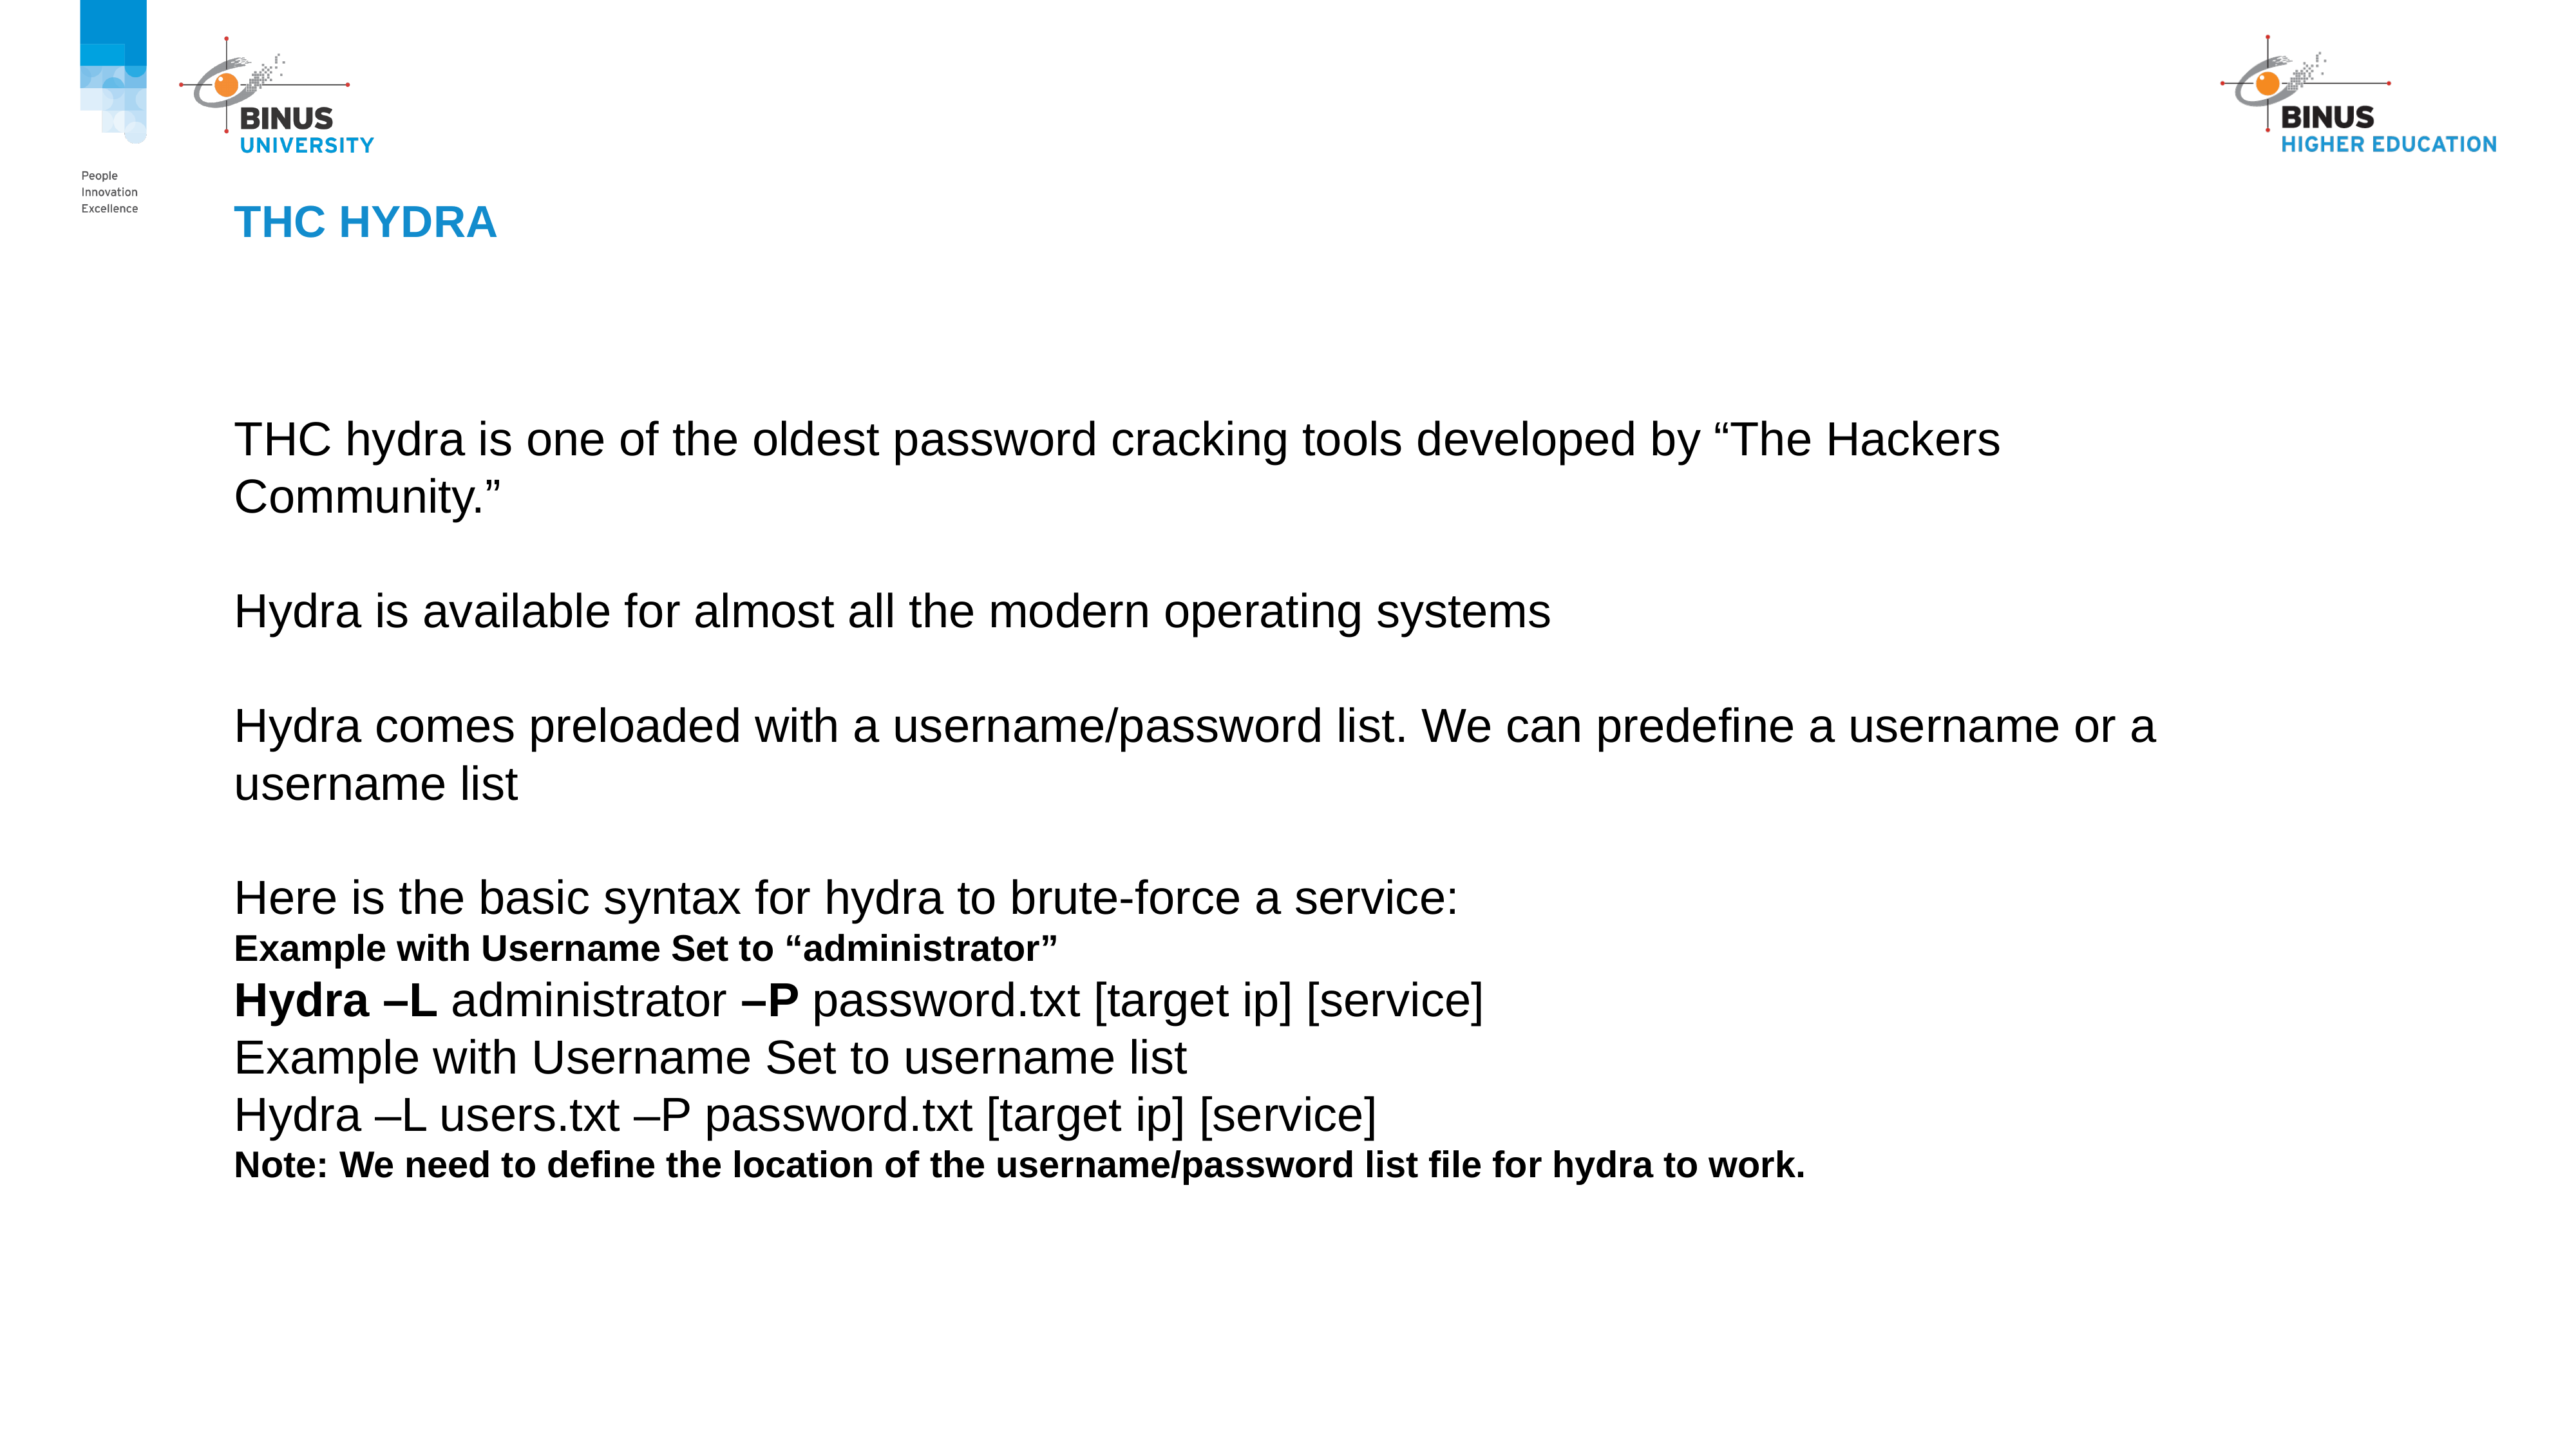

# Thc hydra

THC hydra is one of the oldest password cracking tools developed by “The Hackers Community.”

Hydra is available for almost all the modern operating systems

Hydra comes preloaded with a username/password list. We can predefine a username or a username list

Here is the basic syntax for hydra to brute-force a service:
Example with Username Set to “administrator”
Hydra –L administrator –P password.txt [target ip] [service]
Example with Username Set to username list
Hydra –L users.txt –P password.txt [target ip] [service]
Note: We need to define the location of the username/password list file for hydra to work.